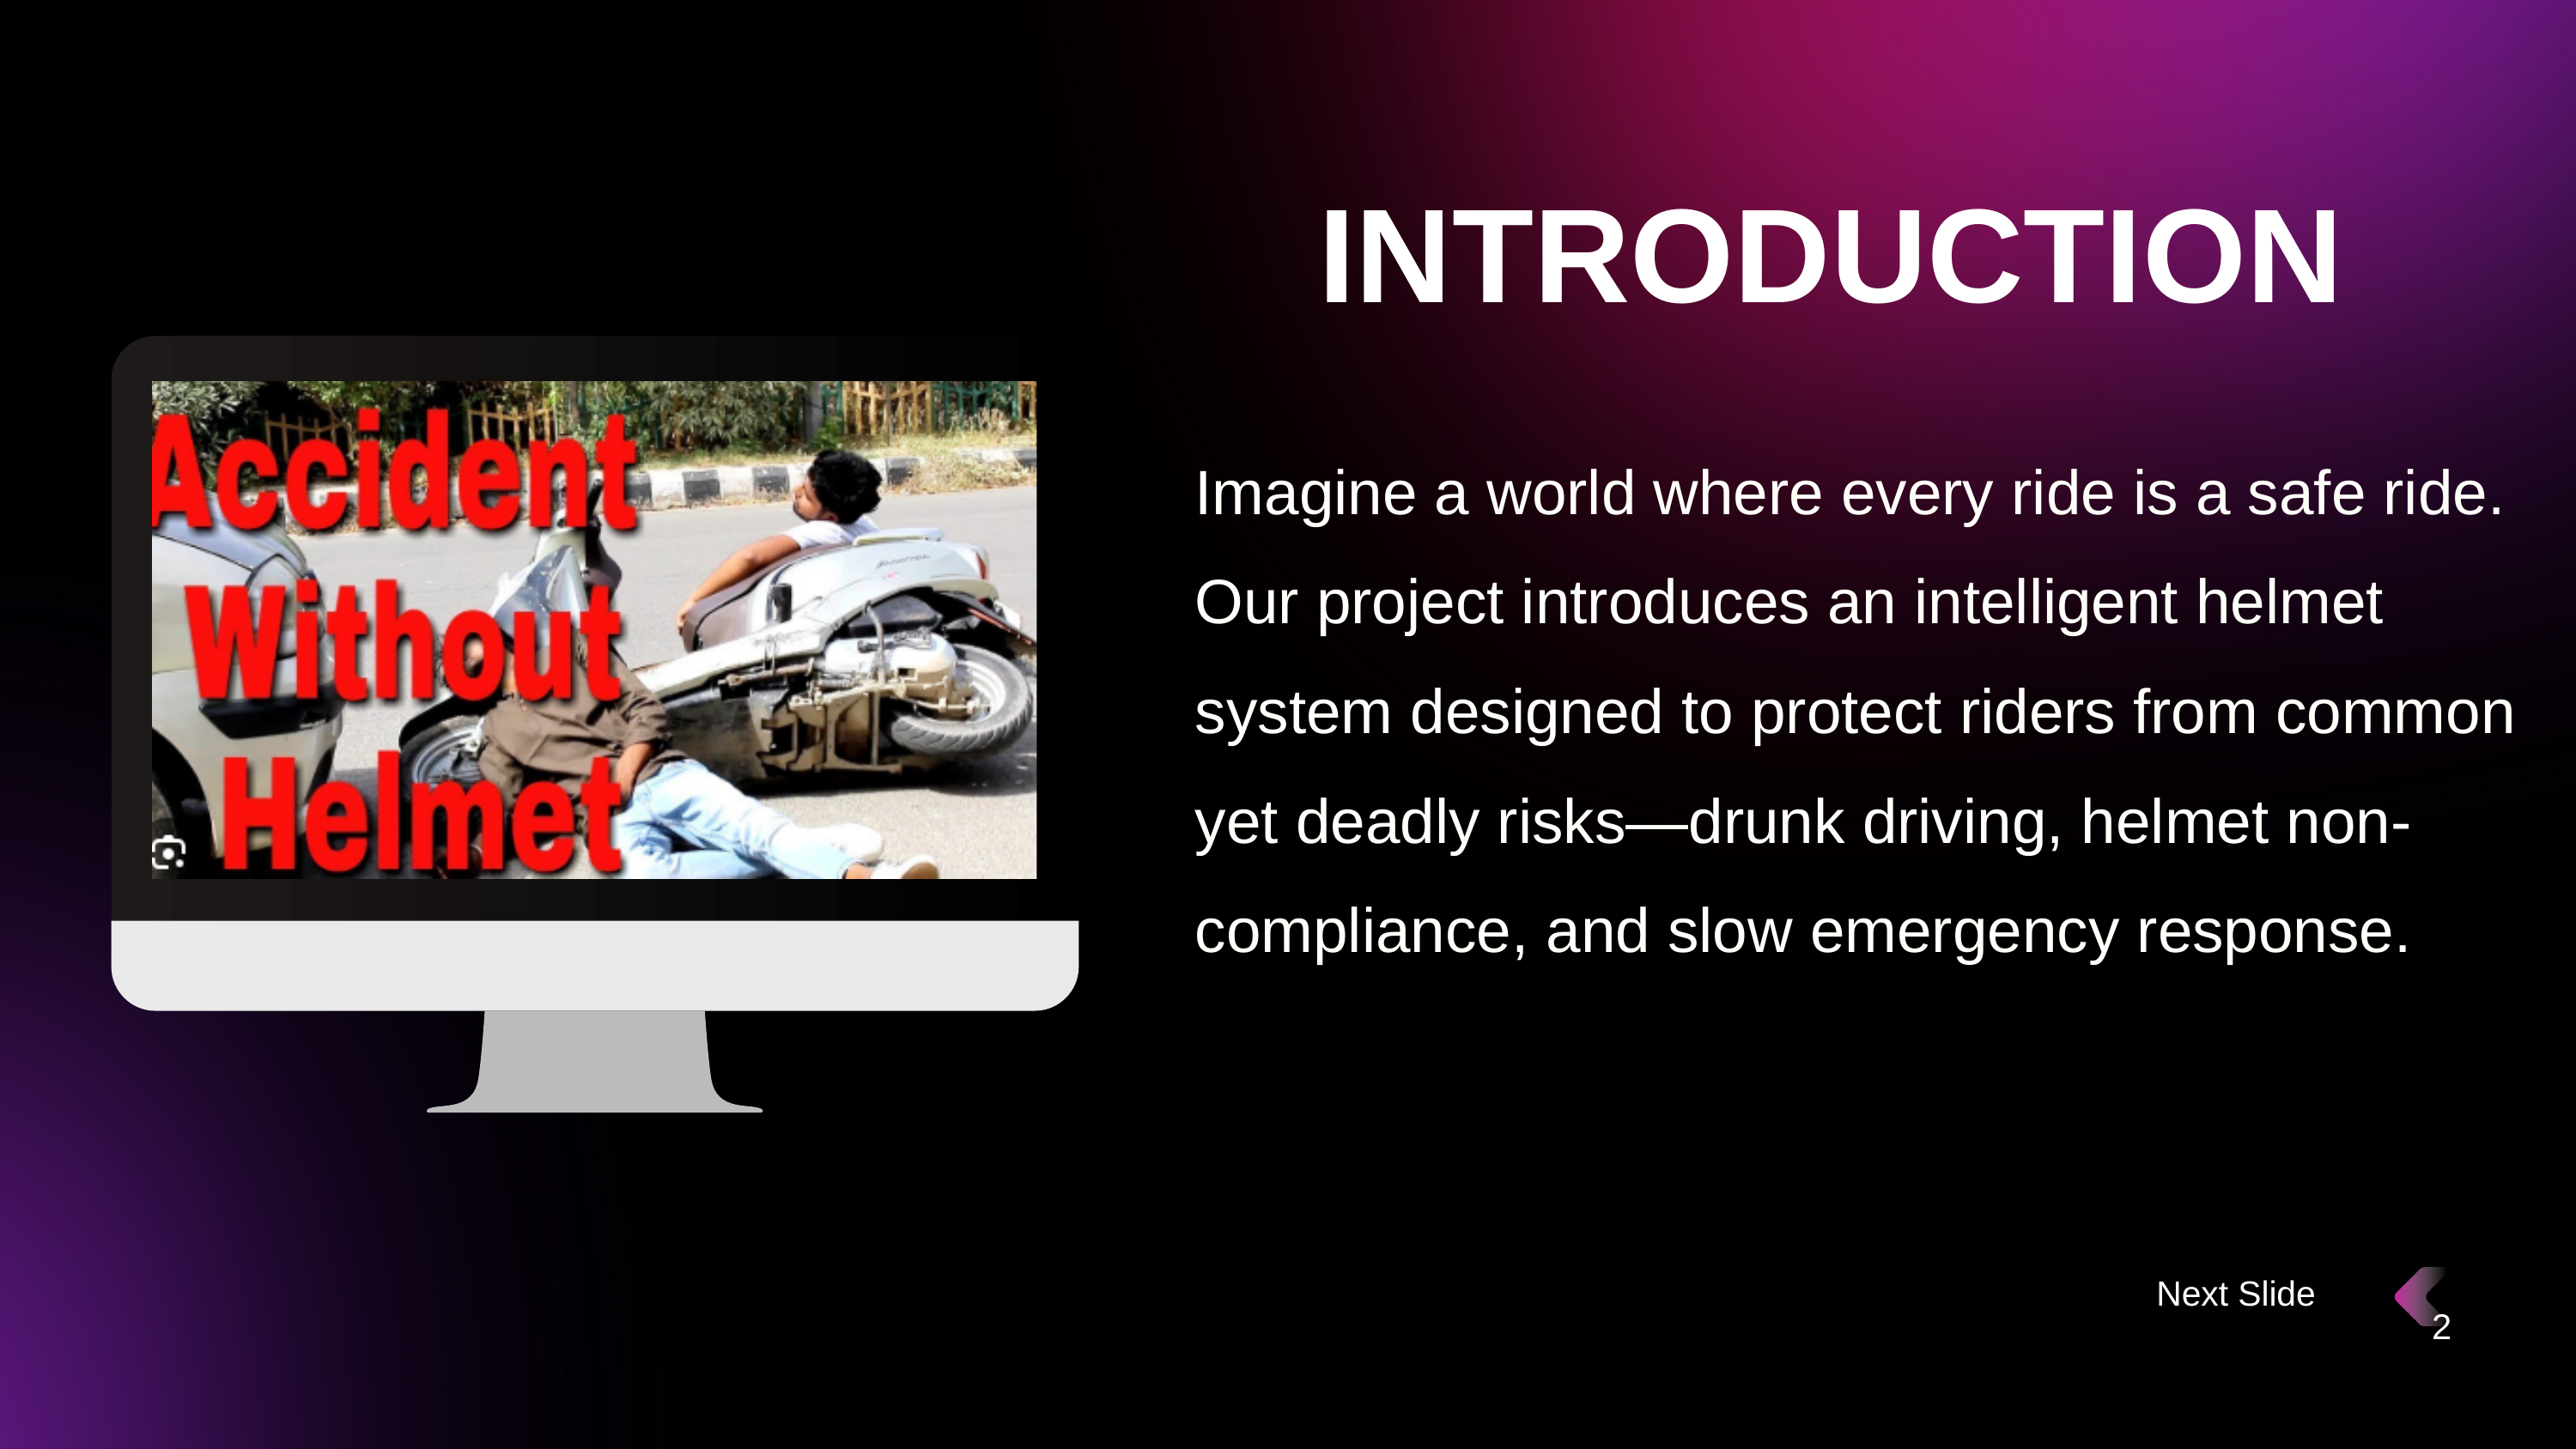

INTRODUCTION

Imagine a world where every ride is a safe ride. Our project introduces an intelligent helmet system designed to protect riders from common yet deadly risks—drunk driving, helmet non-compliance, and slow emergency response.

Next Slide
2